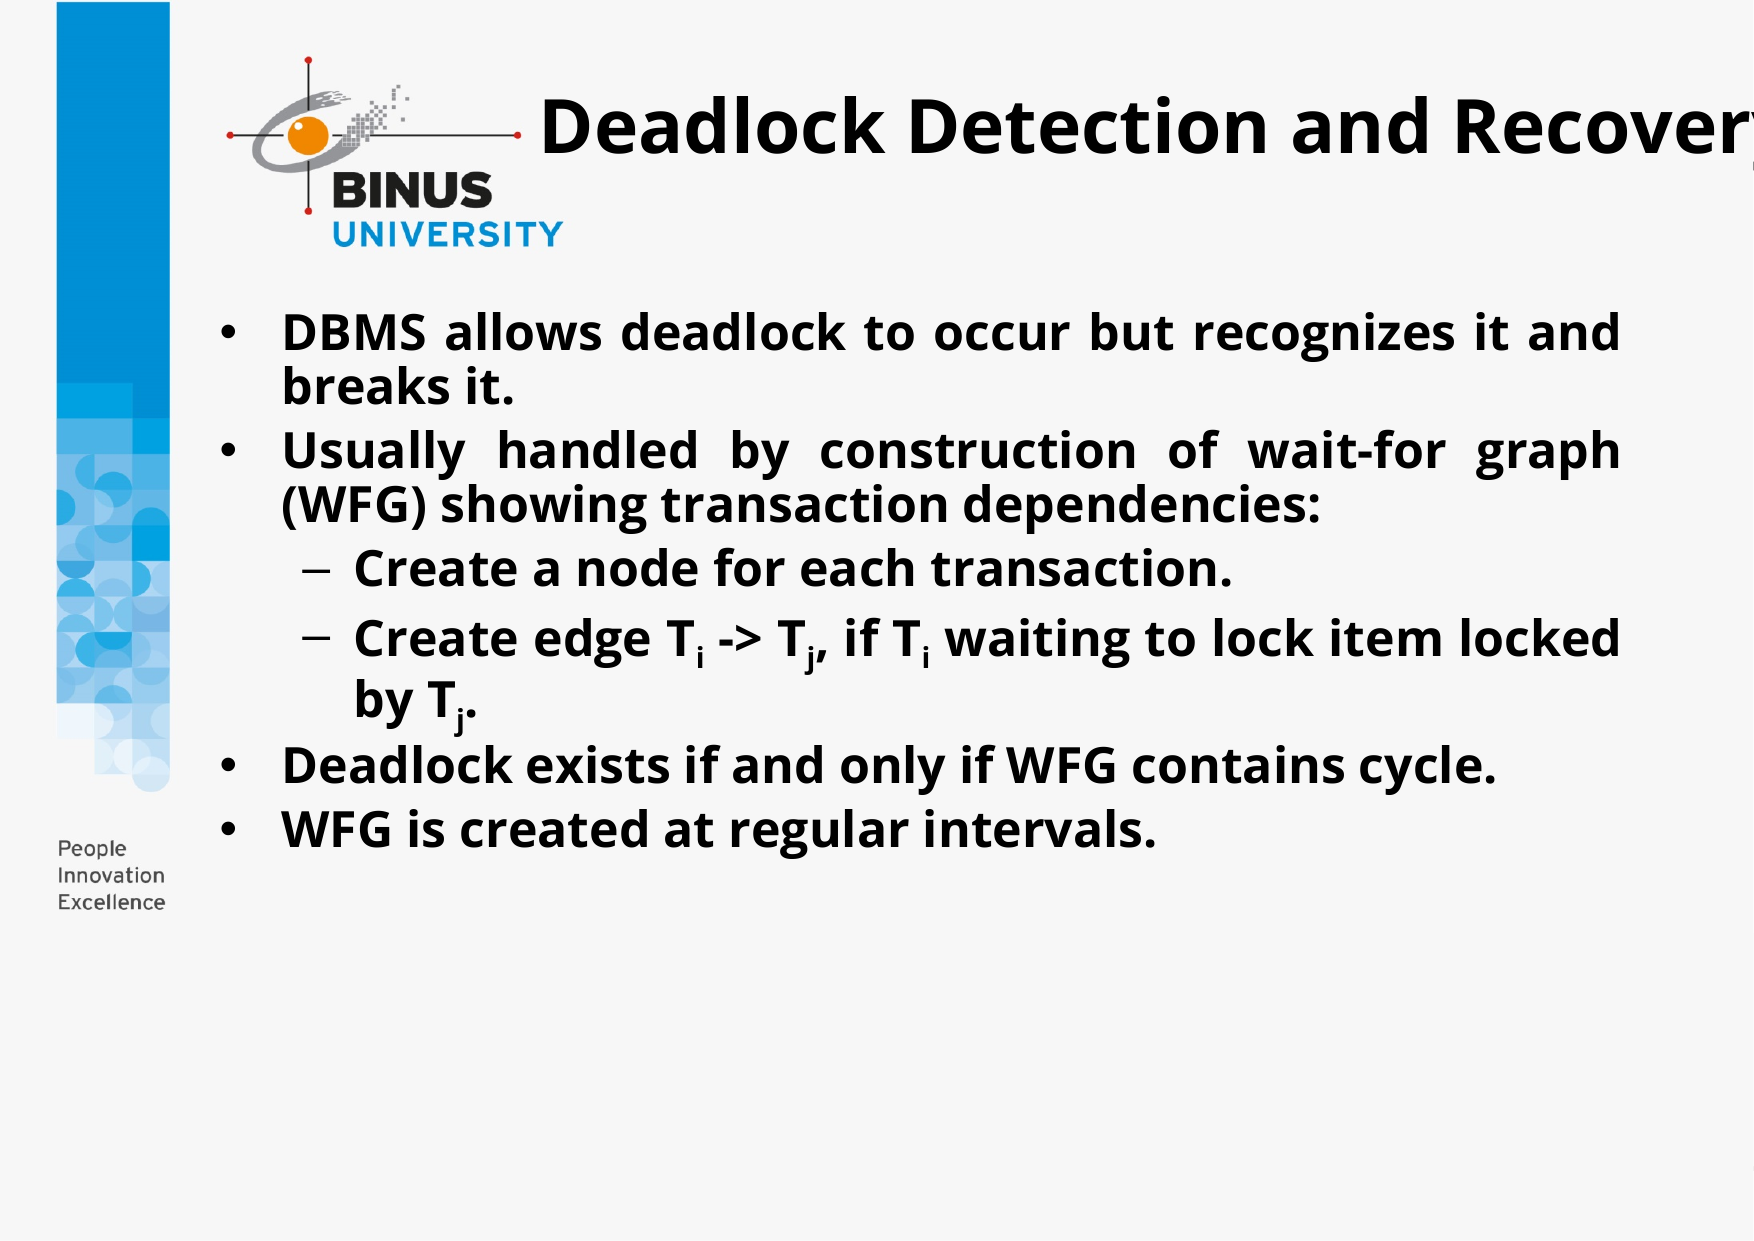

# Deadlock Detection and Recovery
DBMS allows deadlock to occur but recognizes it and breaks it.
Usually handled by construction of wait-for graph (WFG) showing transaction dependencies:
Create a node for each transaction.
Create edge Ti -> Tj, if Ti waiting to lock item locked by Tj.
Deadlock exists if and only if WFG contains cycle.
WFG is created at regular intervals.